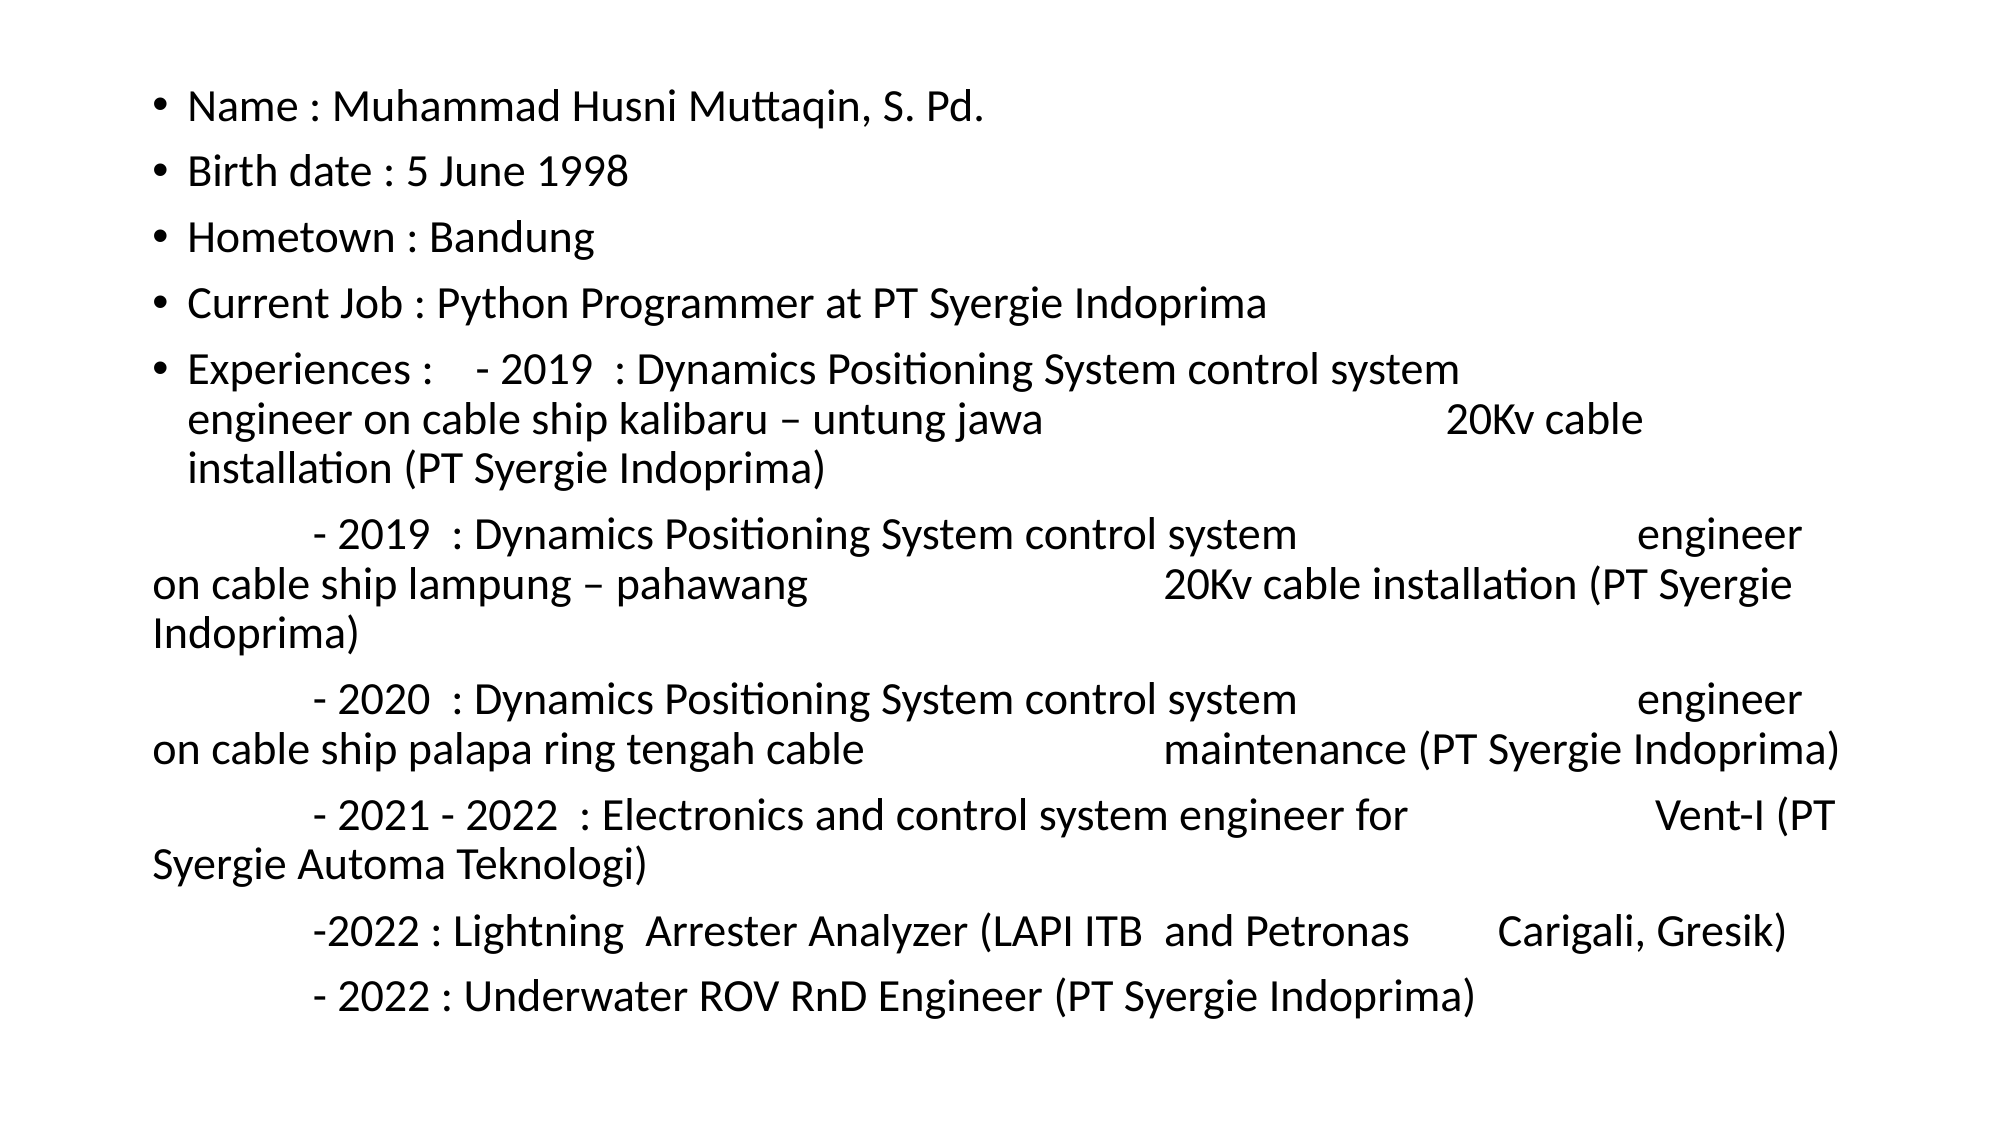

Name : Muhammad Husni Muttaqin, S. Pd.
Birth date : 5 June 1998
Hometown : Bandung
Current Job : Python Programmer at PT Syergie Indoprima
Experiences :    - 2019  : Dynamics Positioning System control system 				       	       engineer on cable ship kalibaru – untung jawa 			         	      	       20Kv cable installation (PT Syergie Indoprima)
		    - 2019  : Dynamics Positioning System control system 				        	      engineer on cable ship lampung – pahawang 			         	        	      20Kv cable installation (PT Syergie Indoprima)
		    - 2020  : Dynamics Positioning System control system 				       	      engineer on cable ship palapa ring tengah cable				       	      maintenance (PT Syergie Indoprima)
		    - 2021 - 2022  : Electronics and control system engineer for 				                   Vent-I (PT Syergie Automa Teknologi)
		    -2022 : Lightning  Arrester Analyzer (LAPI ITB  and Petronas 				    Carigali, Gresik)
		    - 2022 : Underwater ROV RnD Engineer (PT Syergie Indoprima)